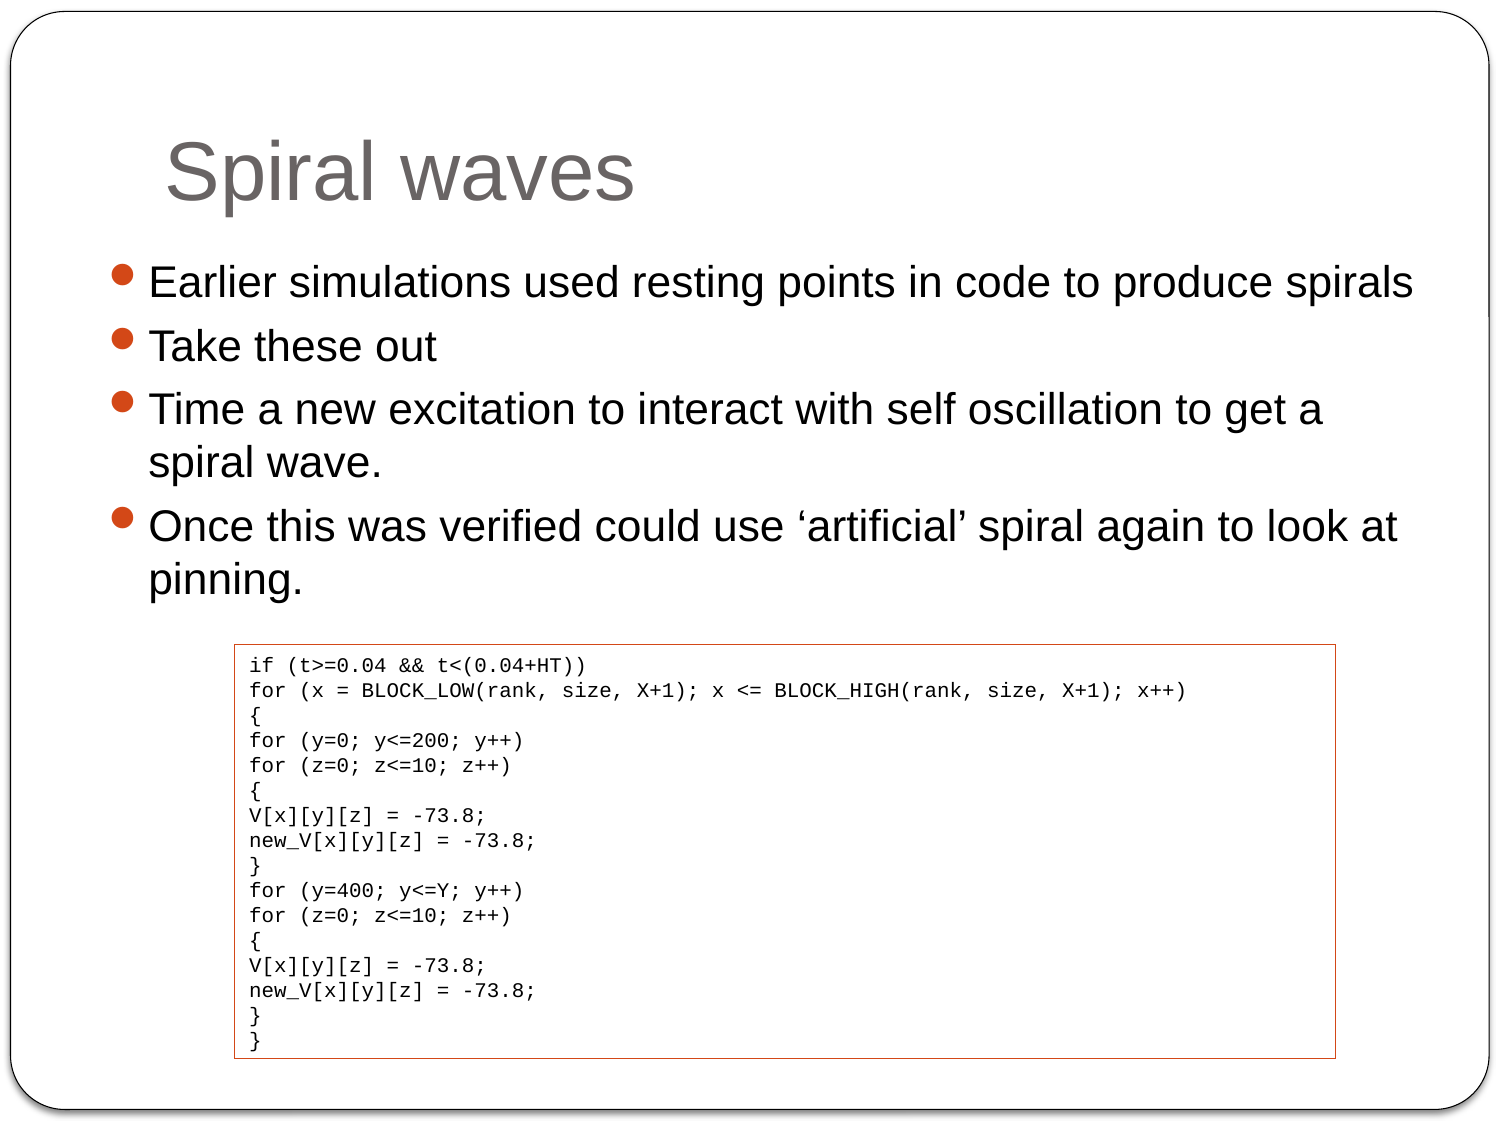

# Spiral waves
Earlier simulations used resting points in code to produce spirals
Take these out
Time a new excitation to interact with self oscillation to get a spiral wave.
Once this was verified could use ‘artificial’ spiral again to look at pinning.
if (t>=0.04 && t<(0.04+HT))
for (x = BLOCK_LOW(rank, size, X+1); x <= BLOCK_HIGH(rank, size, X+1); x++)
{
for (y=0; y<=200; y++)
for (z=0; z<=10; z++)
{
V[x][y][z] = -73.8;
new_V[x][y][z] = -73.8;
}
for (y=400; y<=Y; y++)
for (z=0; z<=10; z++)
{
V[x][y][z] = -73.8;
new_V[x][y][z] = -73.8;
}
}